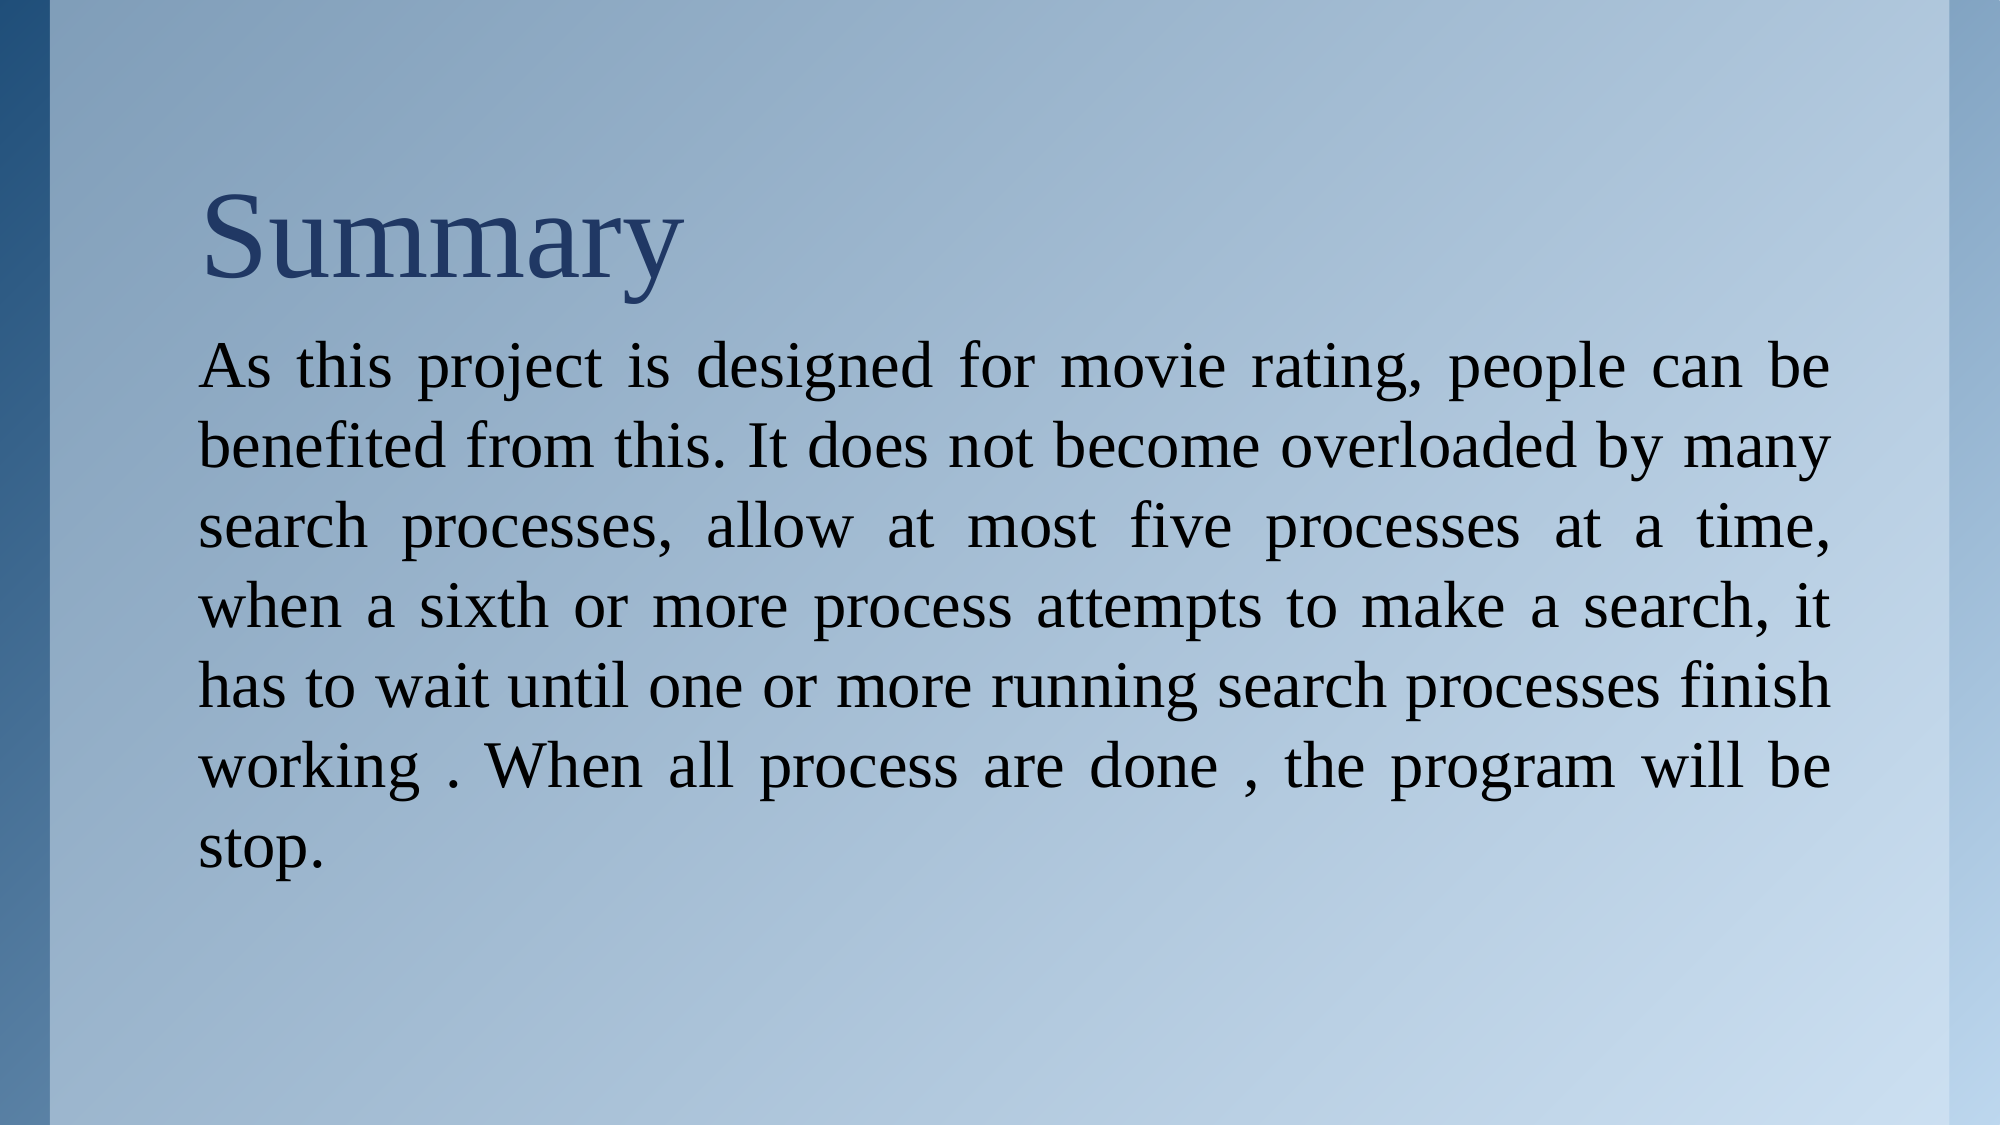

# Summary
As this project is designed for movie rating, people can be benefited from this. It does not become overloaded by many search processes, allow at most five processes at a time, when a sixth or more process attempts to make a search, it has to wait until one or more running search processes finish working . When all process are done , the program will be stop.